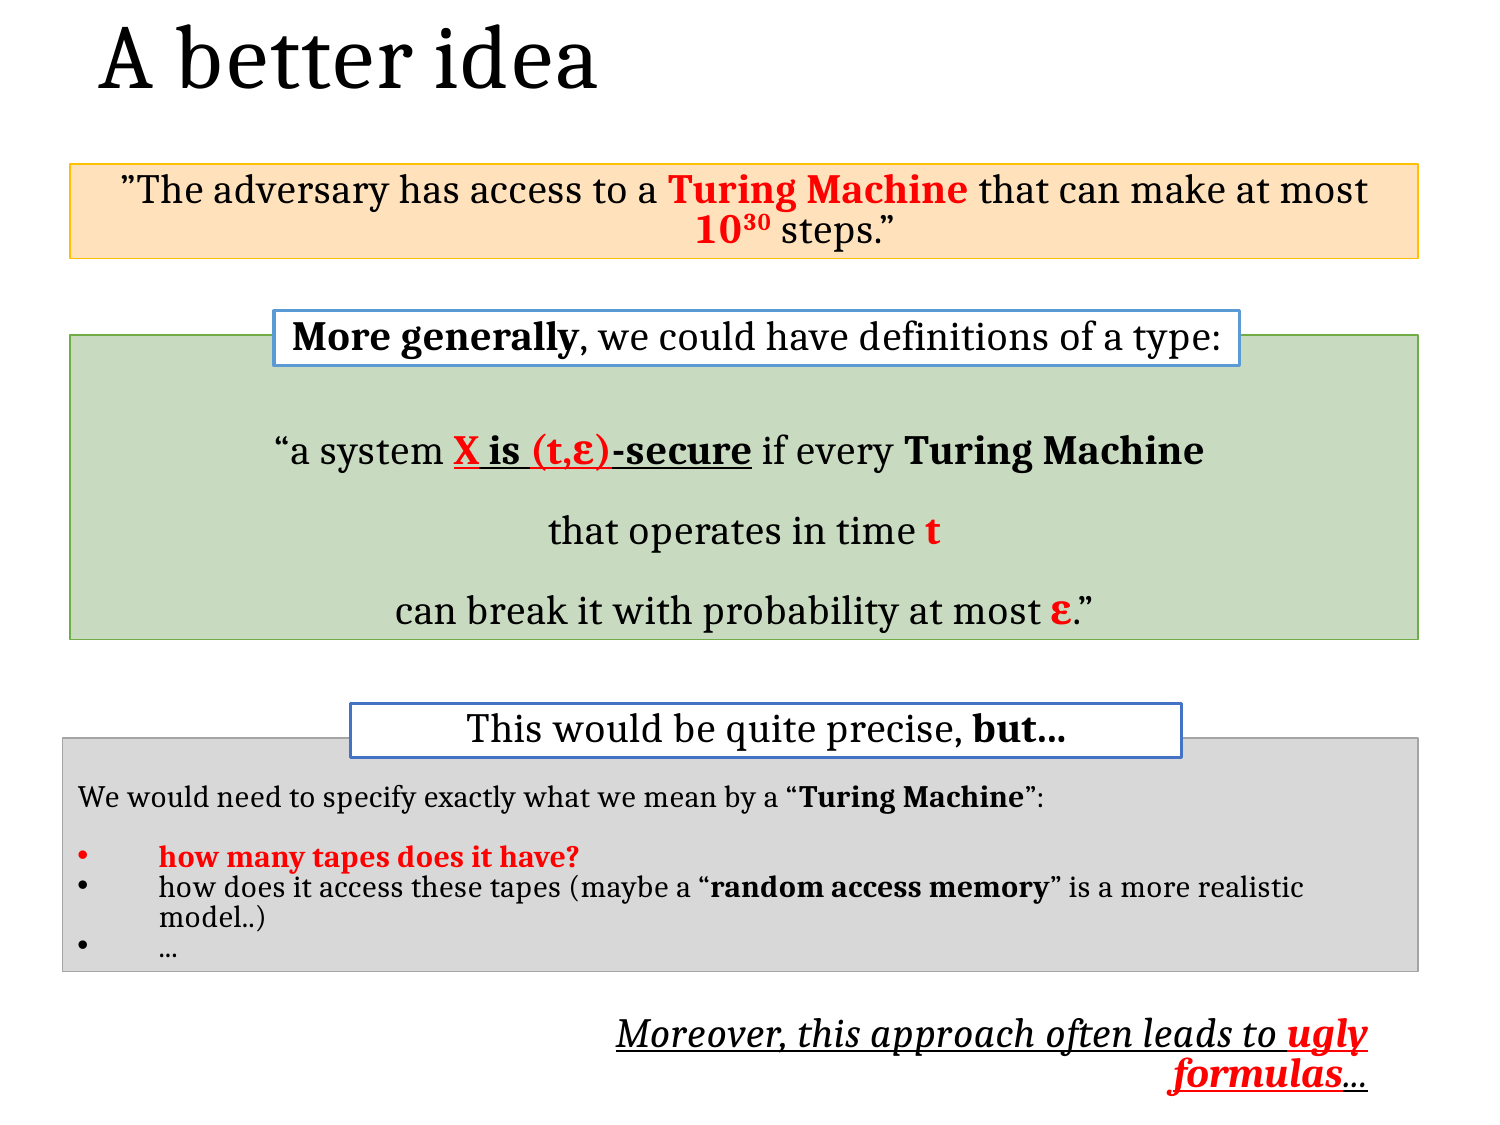

# A better idea
”The adversary has access to a Turing Machine that can make at most 1030 steps.”
More generally, we could have definitions of a type:

“a system X is (t,ε)-secure if every Turing Machine
that operates in time t
can break it with probability at most ε.”
This would be quite precise, but...

We would need to specify exactly what we mean by a “Turing Machine”:
how many tapes does it have?
how does it access these tapes (maybe a “random access memory” is a more realistic model..)
...
Moreover, this approach often leads to ugly formulas...